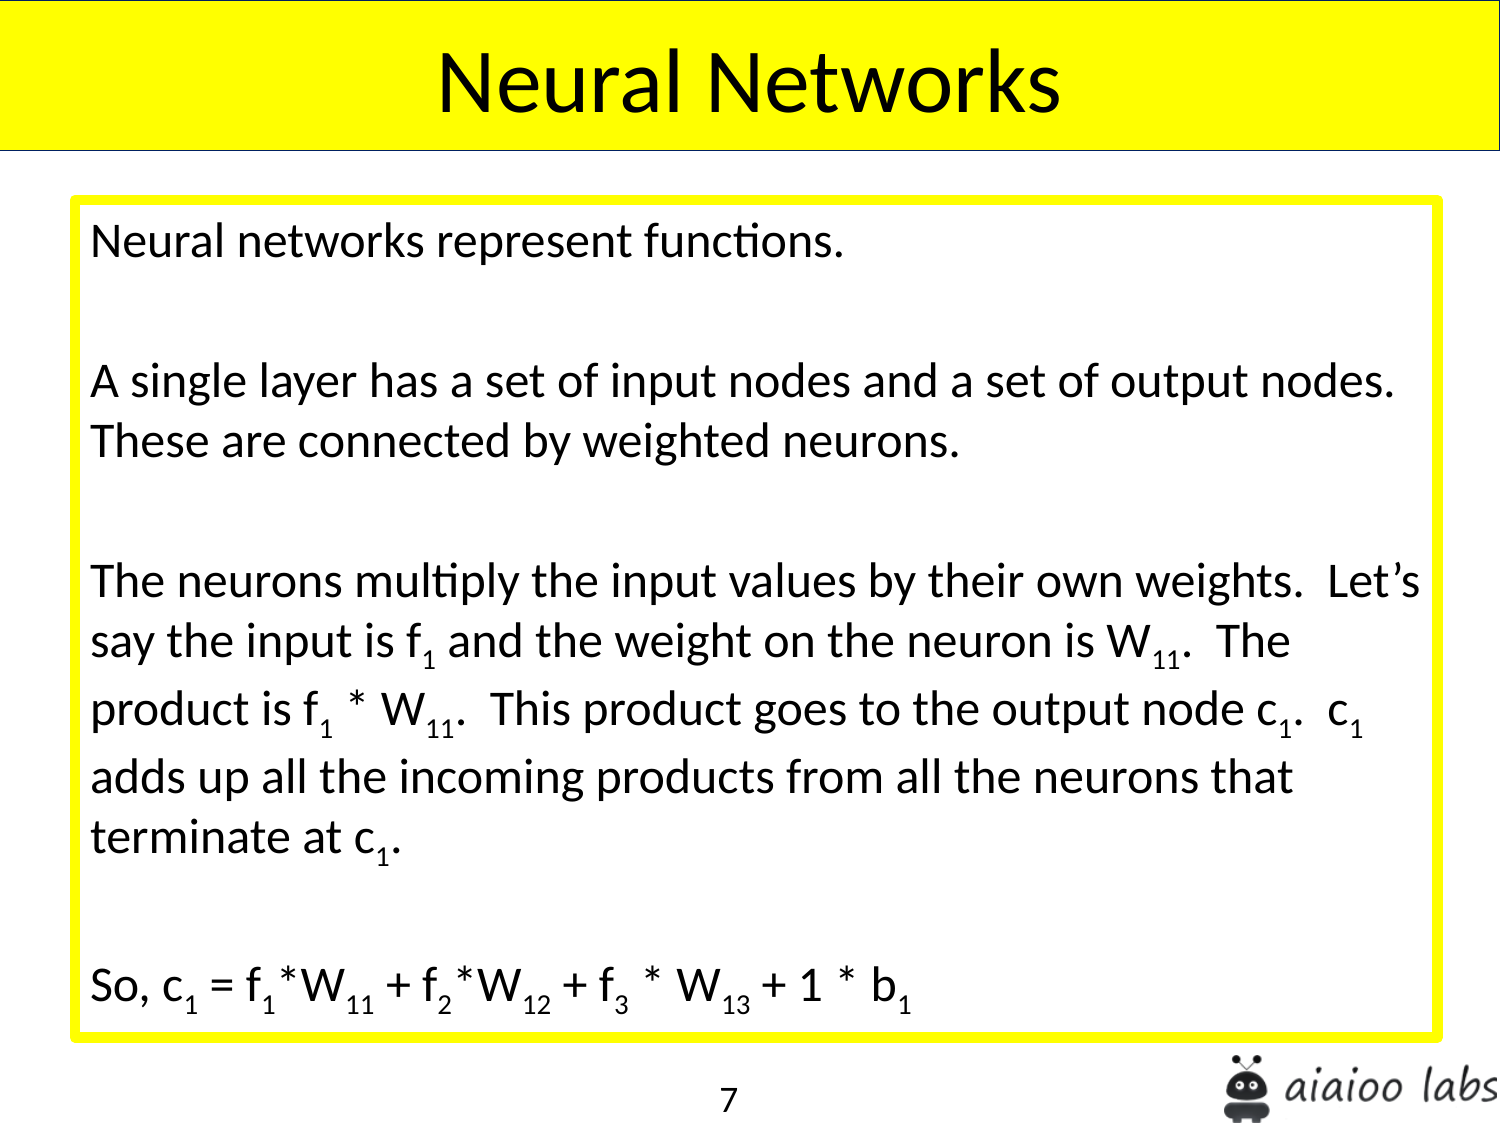

Neural Networks
Neural networks represent functions.

A single layer has a set of input nodes and a set of output nodes.  These are connected by weighted neurons.

The neurons multiply the input values by their own weights.  Let’s say the input is f1 and the weight on the neuron is W11.  The product is f1 * W11.  This product goes to the output node c1.  c1 adds up all the incoming products from all the neurons that terminate at c1.

So, c1 = f1*W11 + f2*W12 + f3 * W13 + 1 * b1